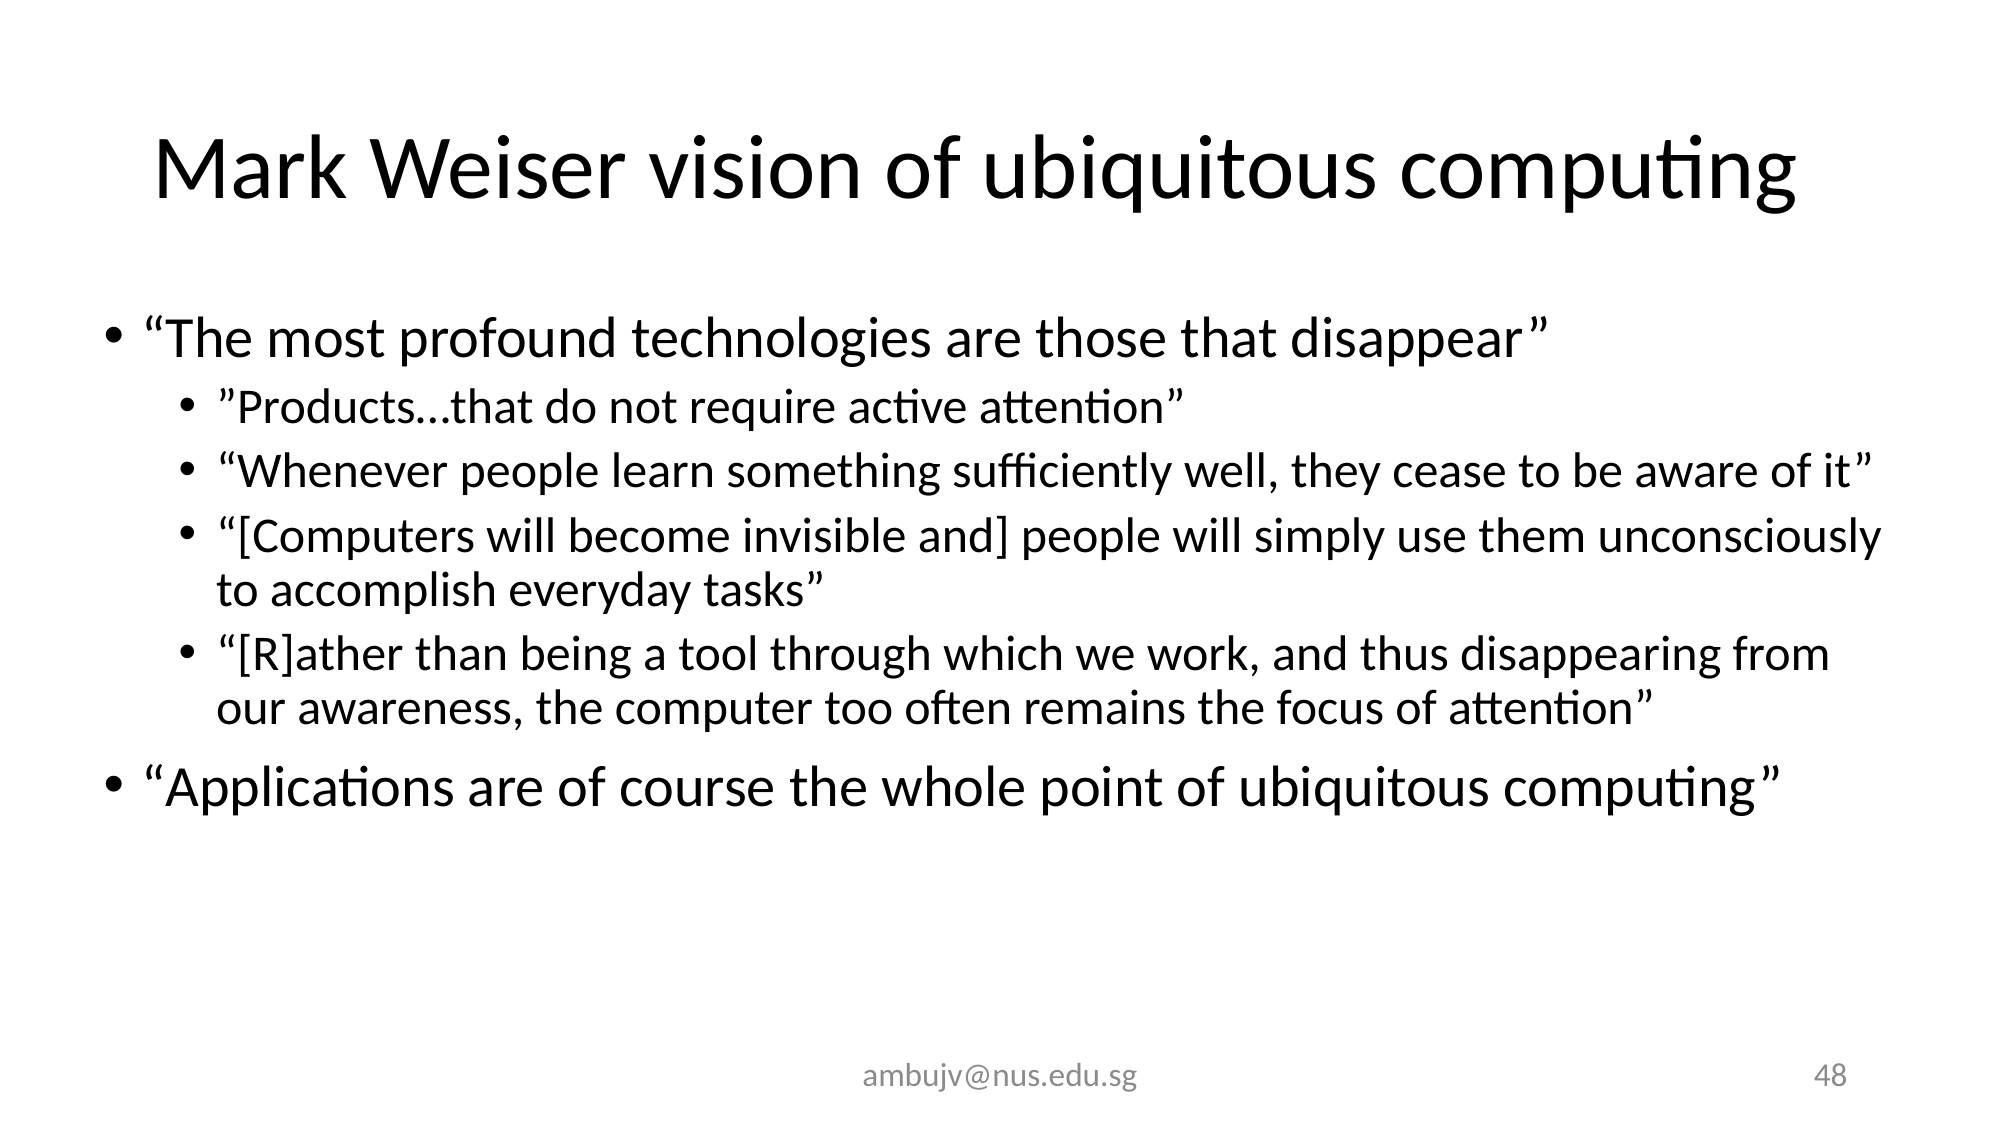

# Mark Weiser vision of ubiquitous computing
“The most profound technologies are those that disappear”
”Products…that do not require active attention”
“Whenever people learn something sufficiently well, they cease to be aware of it”
“[Computers will become invisible and] people will simply use them unconsciously to accomplish everyday tasks”
“[R]ather than being a tool through which we work, and thus disappearing from our awareness, the computer too often remains the focus of attention”
“Applications are of course the whole point of ubiquitous computing”

ambujv@nus.edu.sg
48